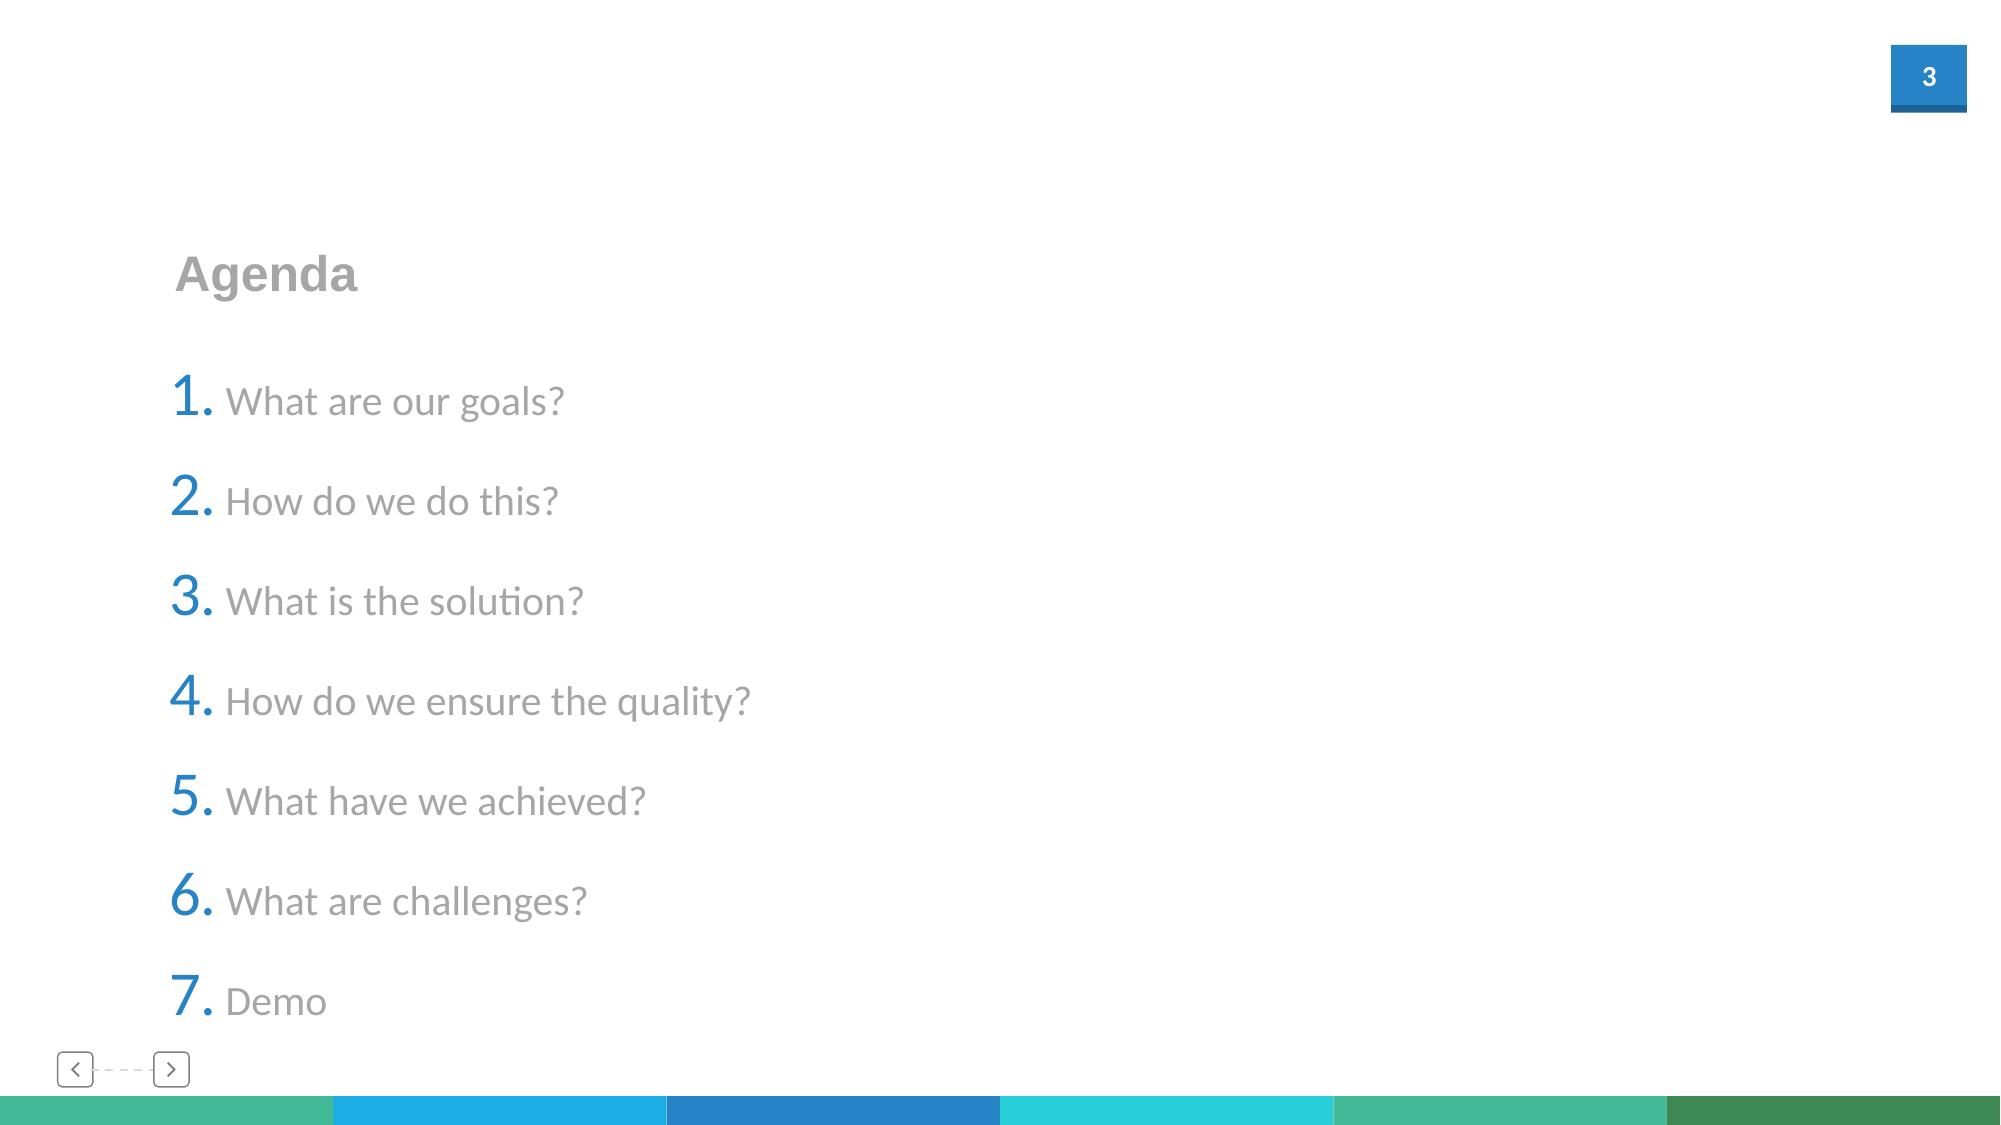

Agenda
What are our goals?

How do we do this?

What is the solution?

How do we ensure the quality?

What have we achieved?

What are challenges?

Demo